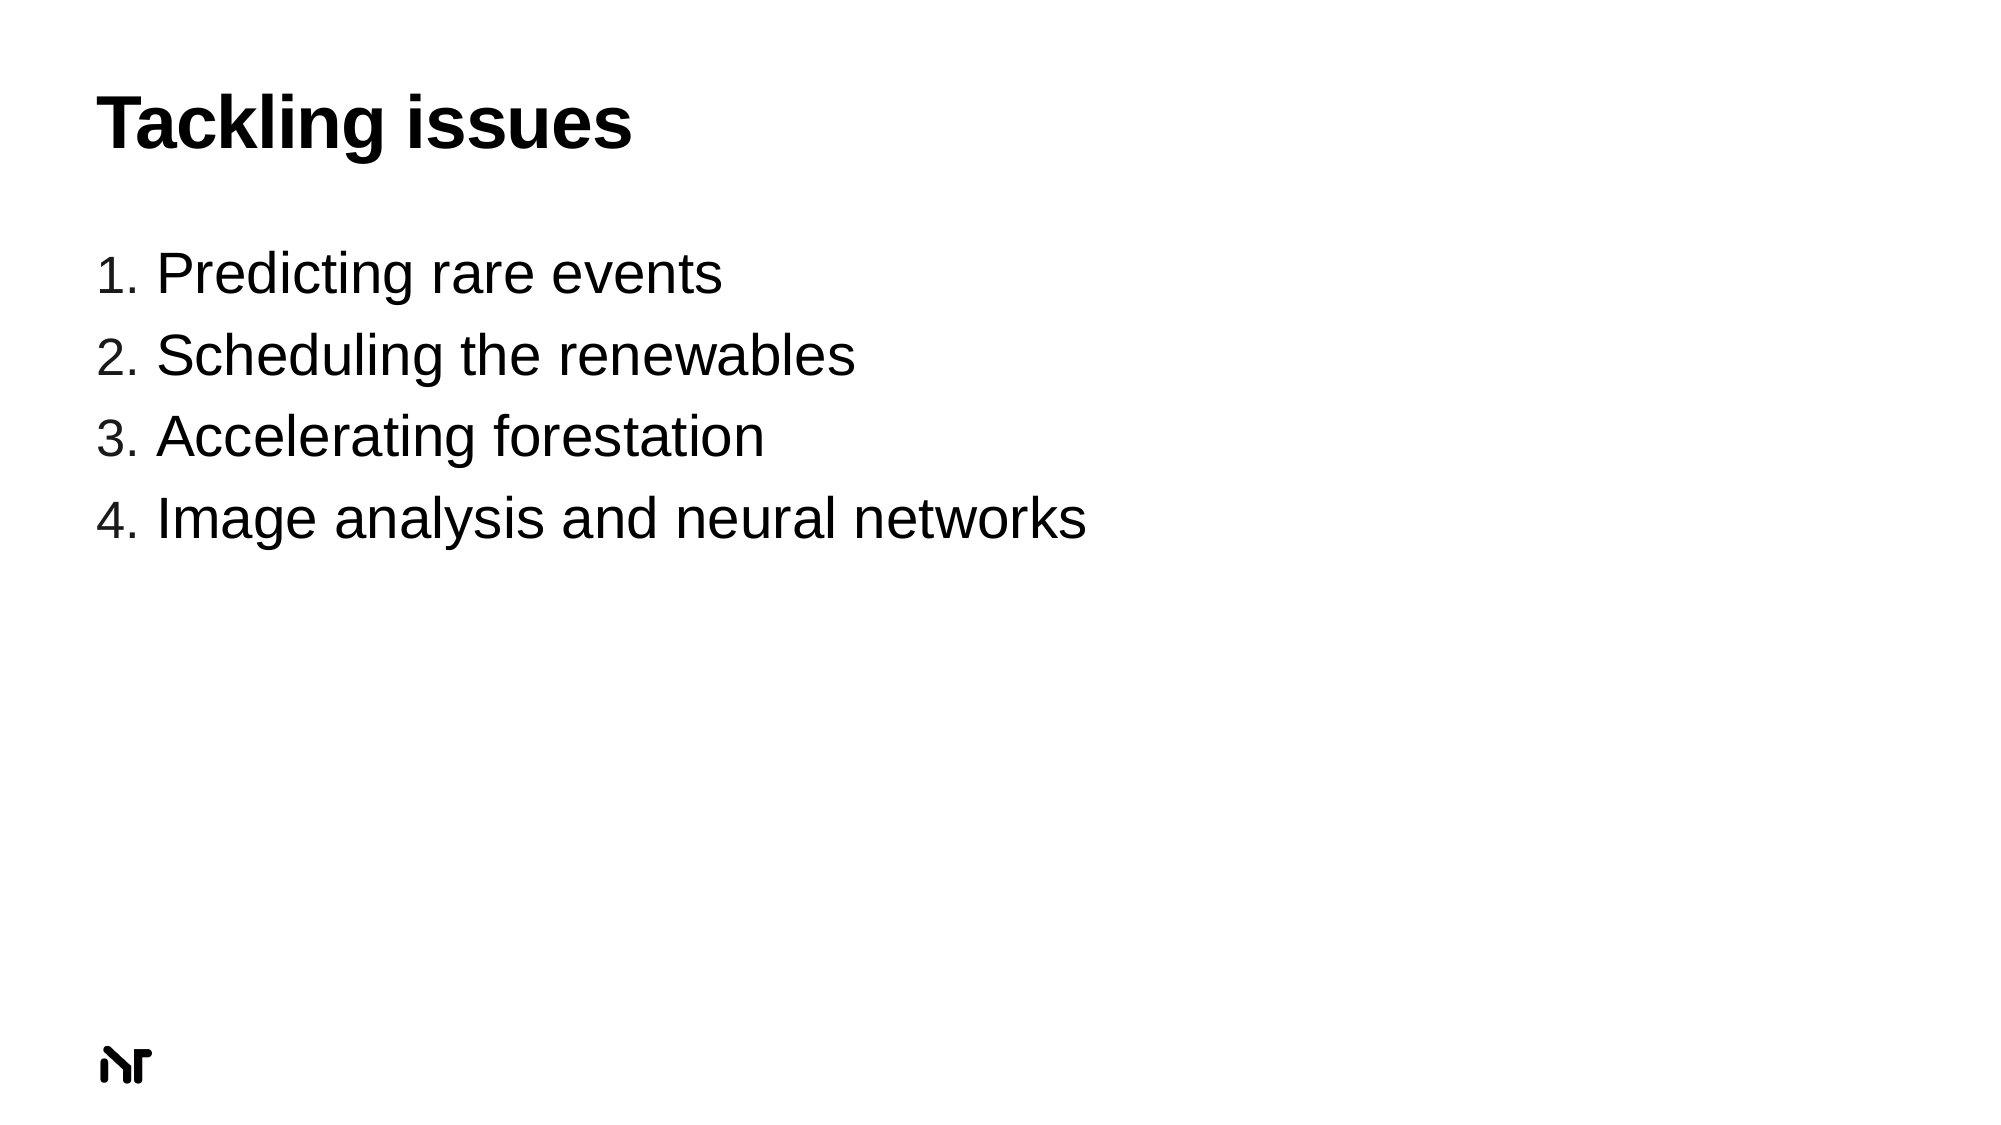

# Tackling issues
 Predicting rare events
 Scheduling the renewables
 Accelerating forestation
 Image analysis and neural networks